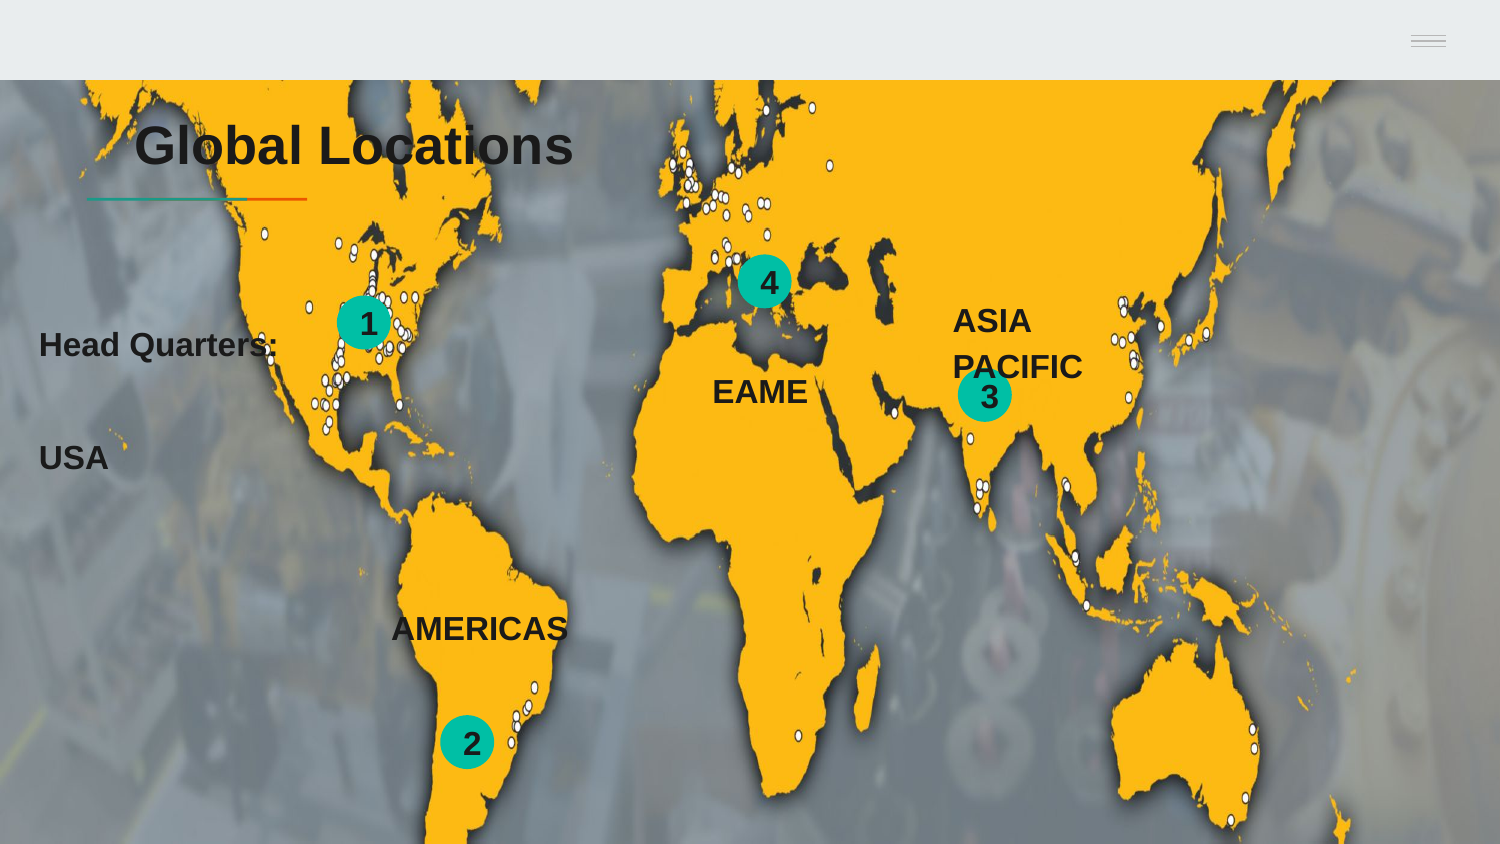

# Global Locations
4
ASIA PACIFIC
1
Head Quarters:
                     USA
EAME
3
AMERICAS
2